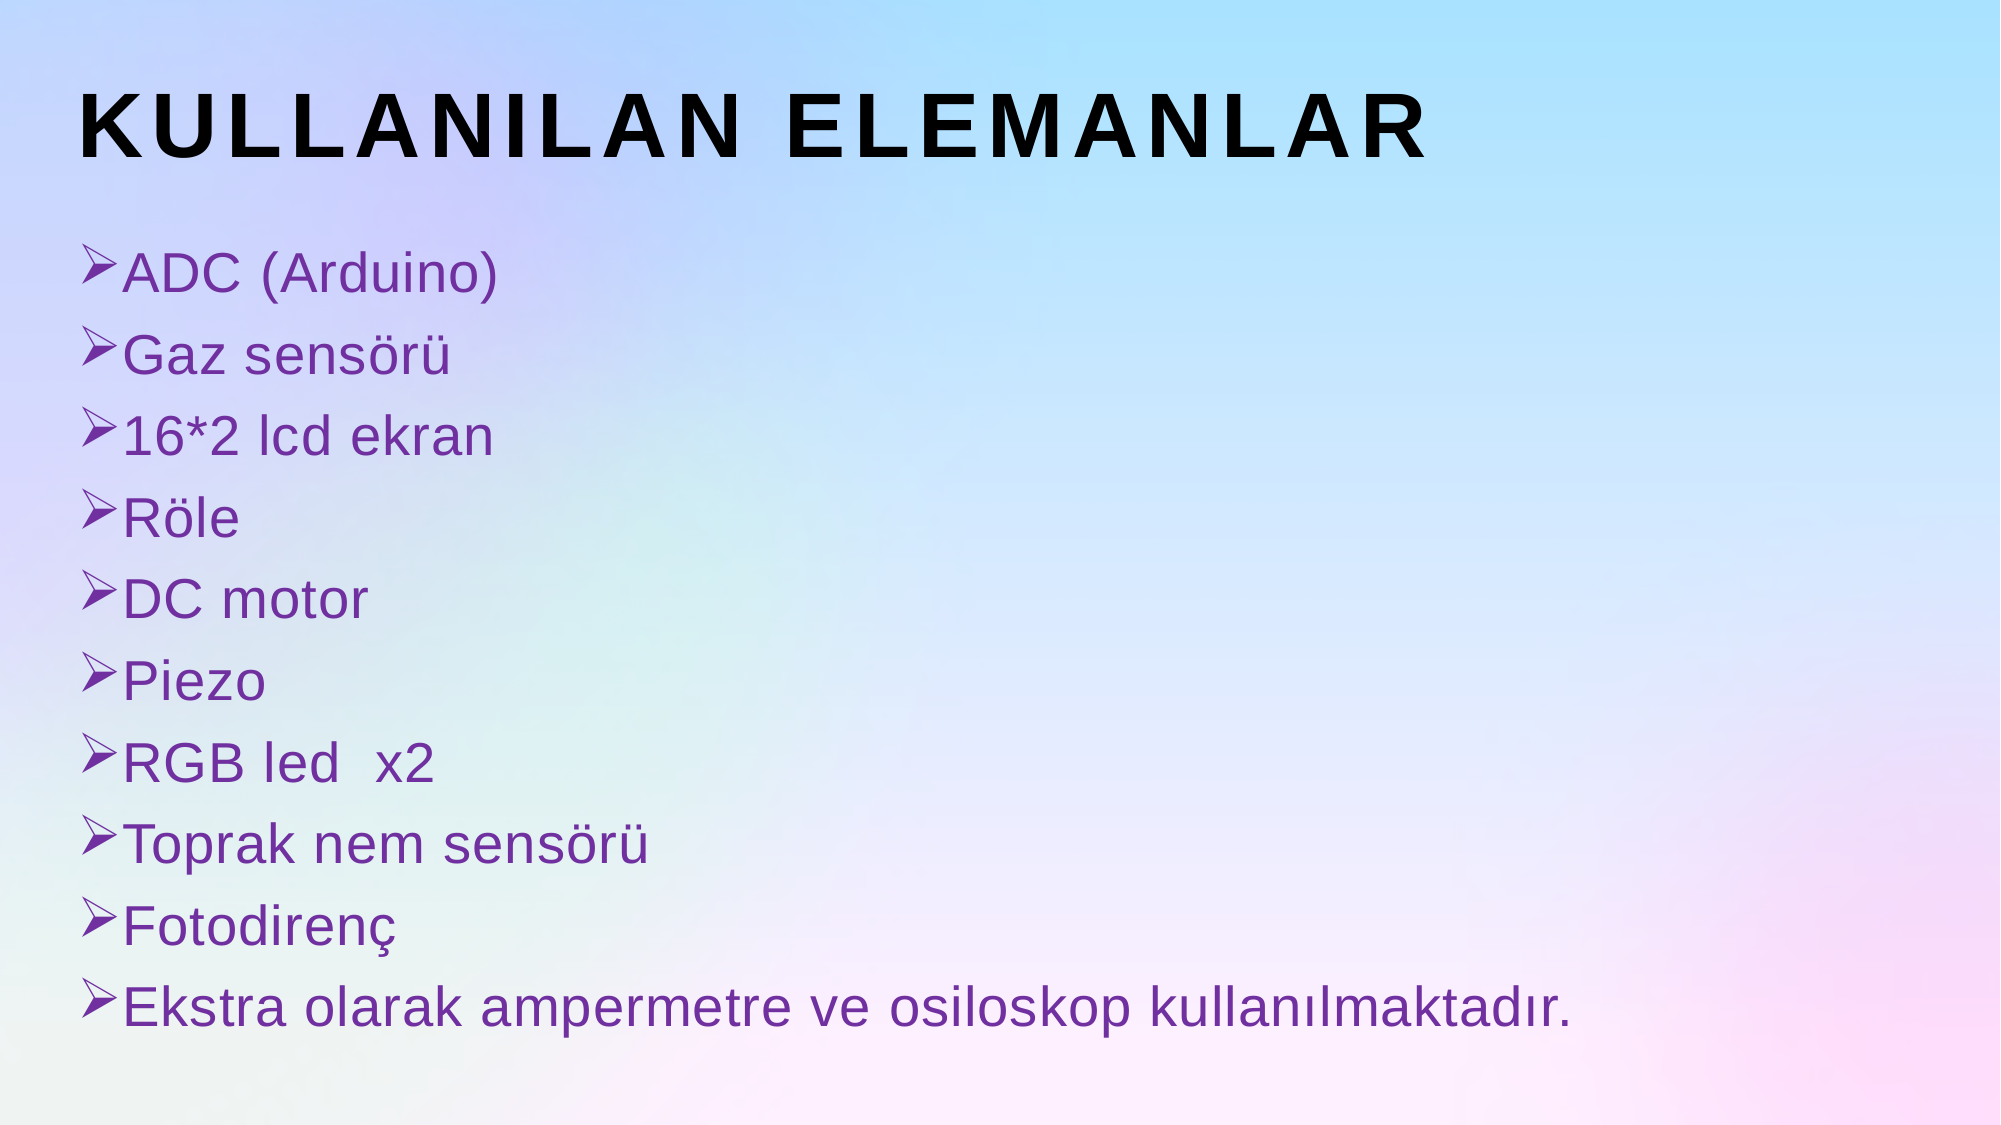

# Kullanılan Elemanlar
ADC (Arduino)
Gaz sensörü
16*2 lcd ekran
Röle
DC motor
Piezo
RGB led  x2
Toprak nem sensörü
Fotodirenç
Ekstra olarak ampermetre ve osiloskop kullanılmaktadır.